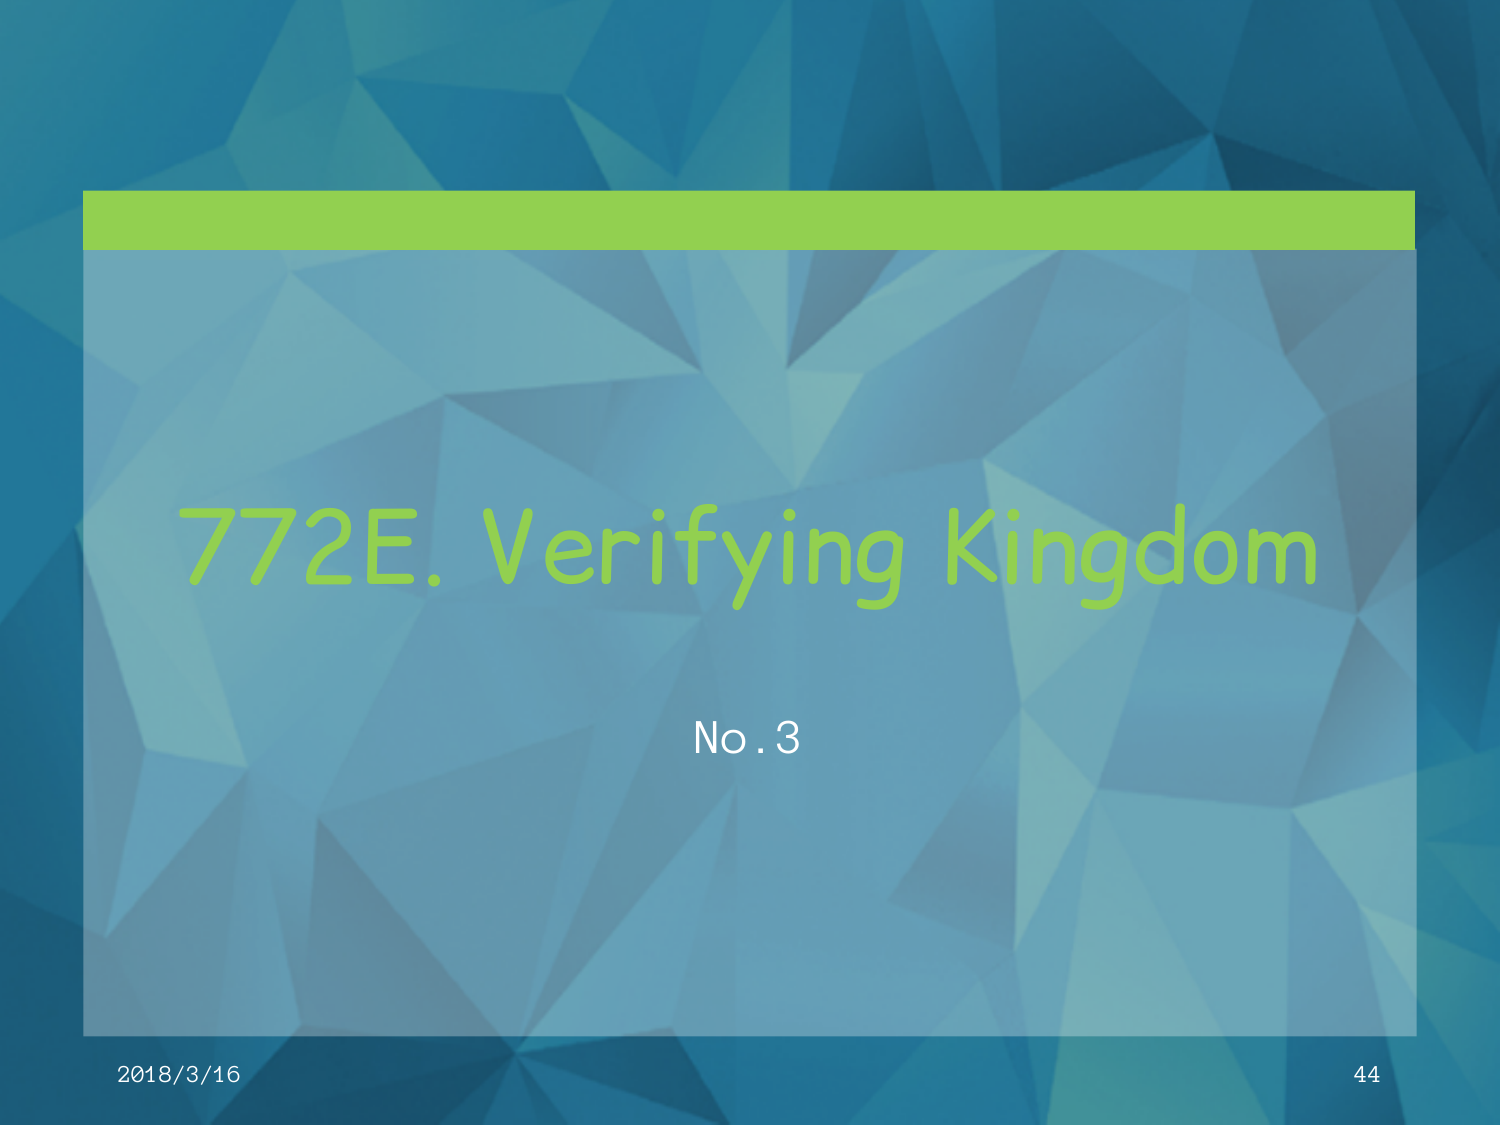

# 772E. Verifying Kingdom
No.3
2018/3/16
44